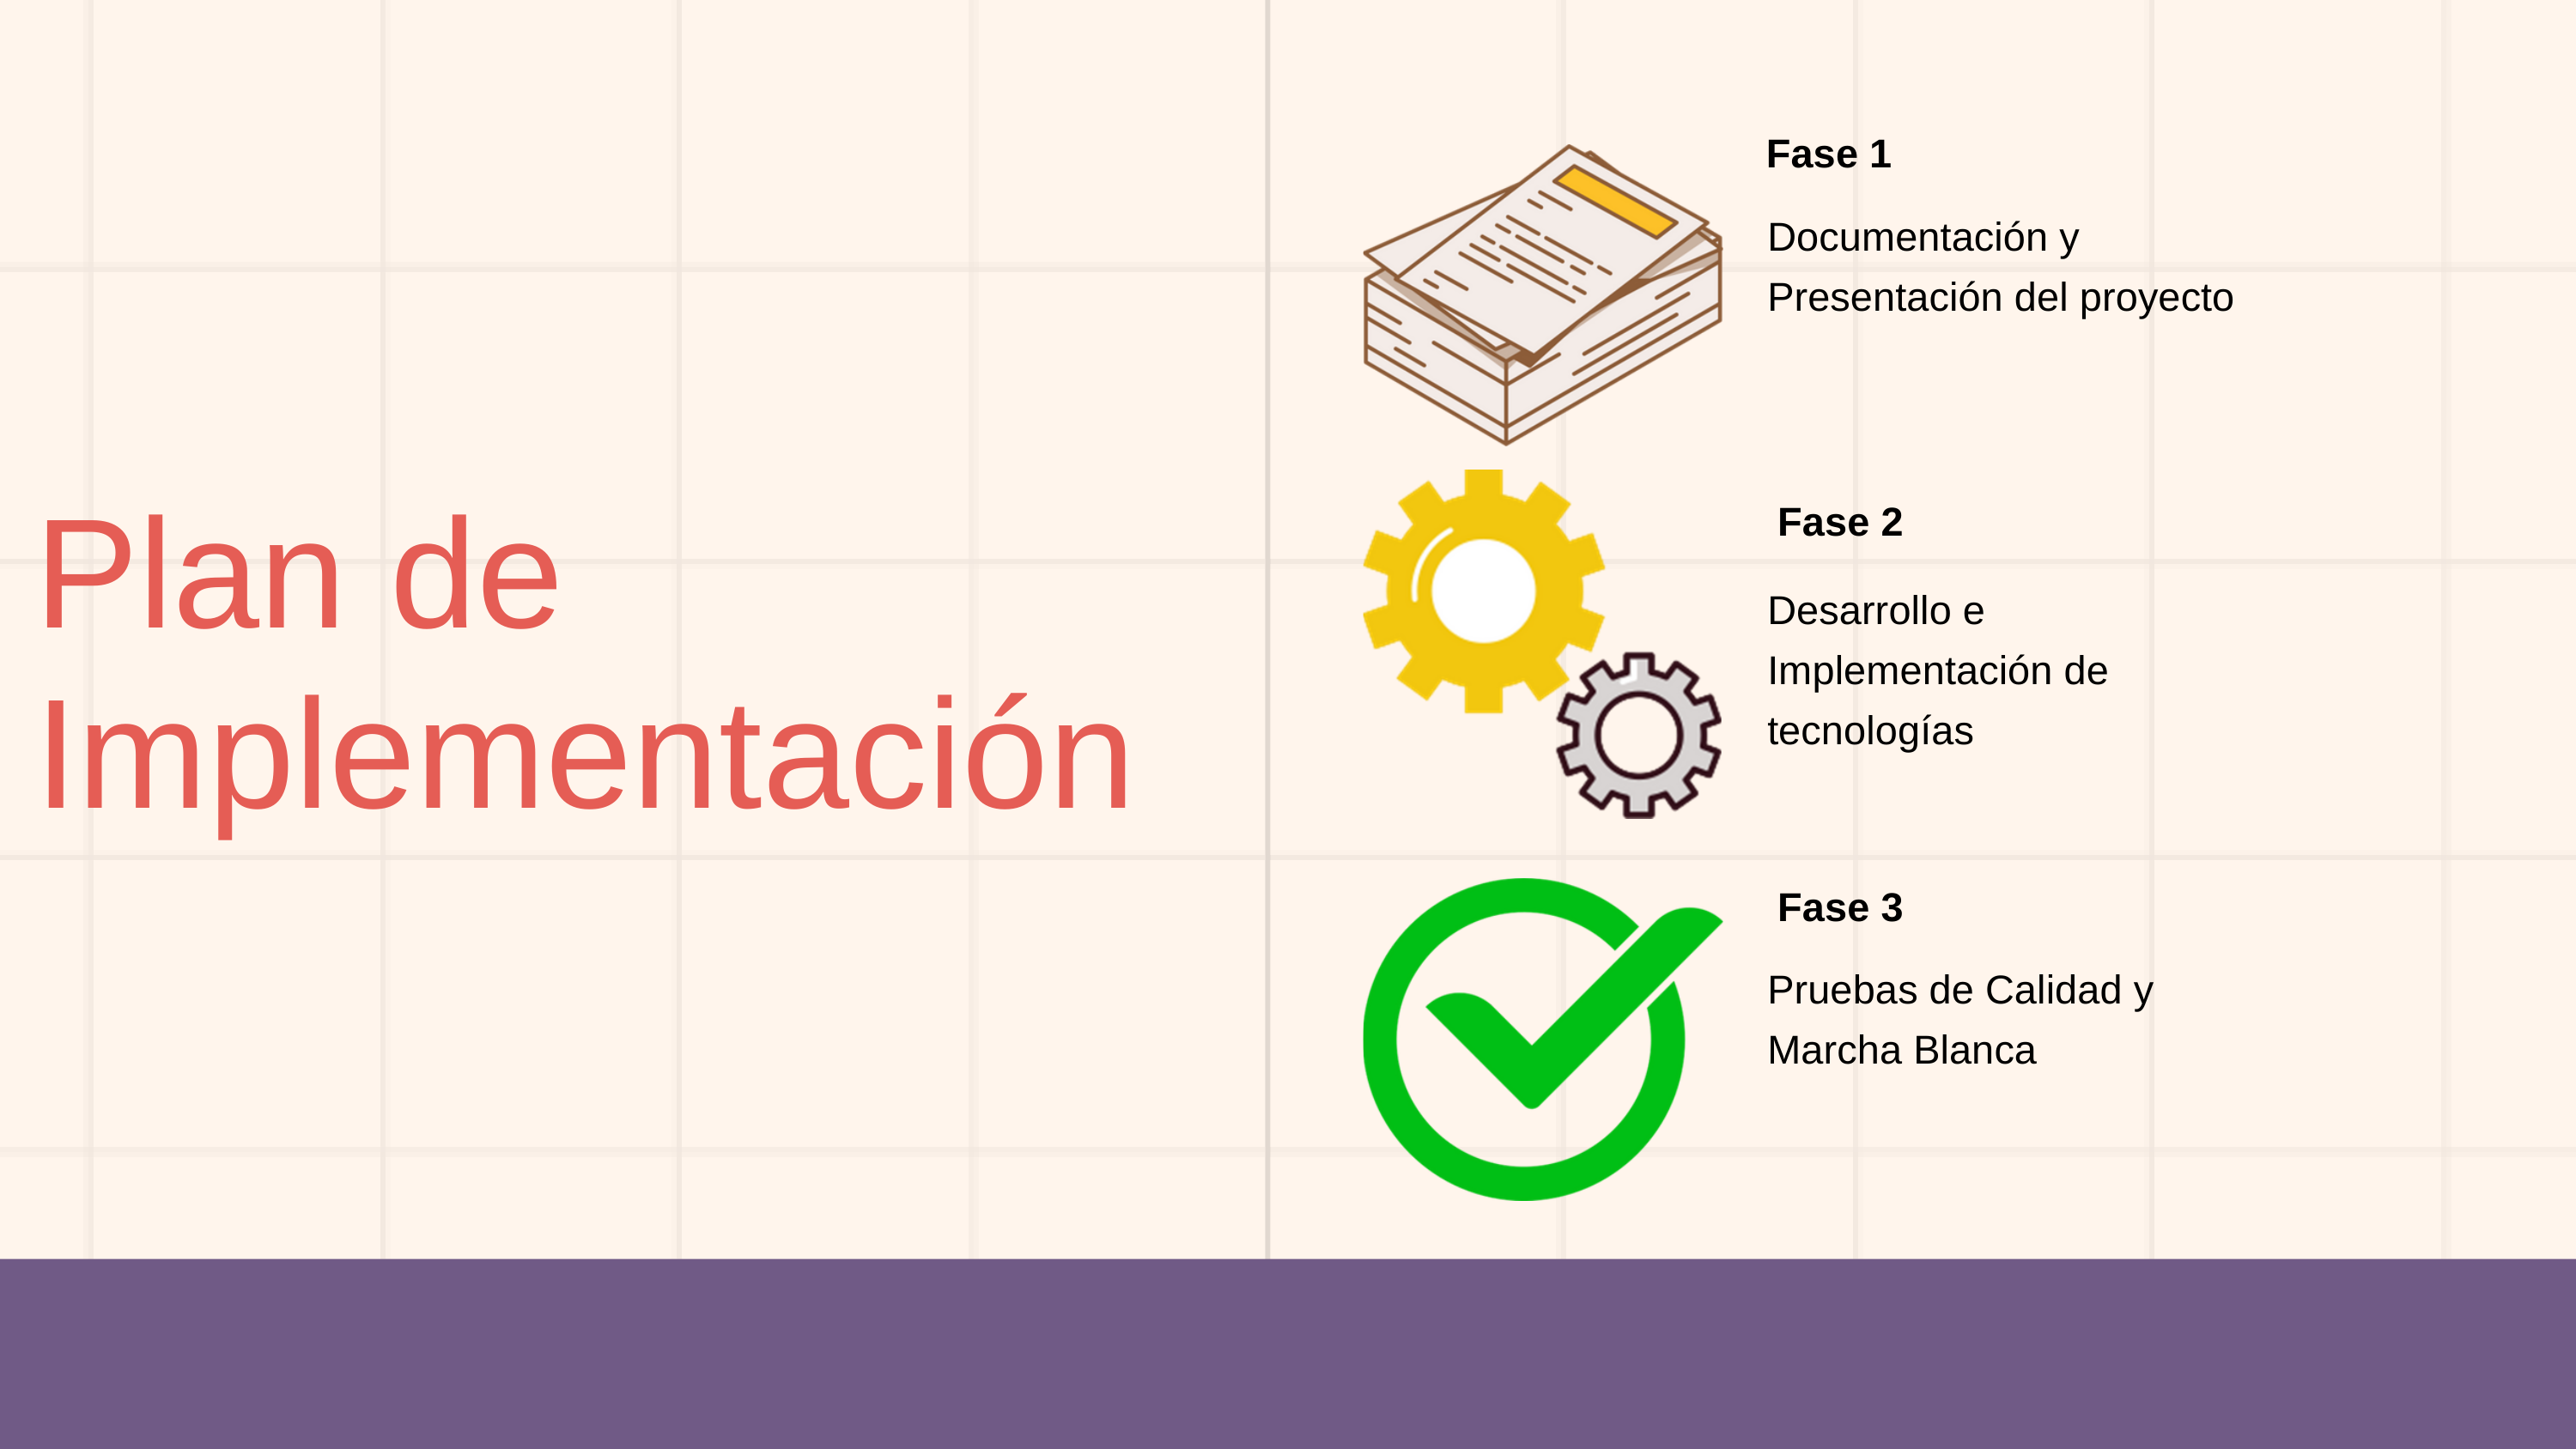

Fase 1

Documentación y Presentación del proyecto

Fase 2
Plan de Implementación
Desarrollo e Implementación de tecnologías
Fase 3

Pruebas de Calidad y Marcha Blanca